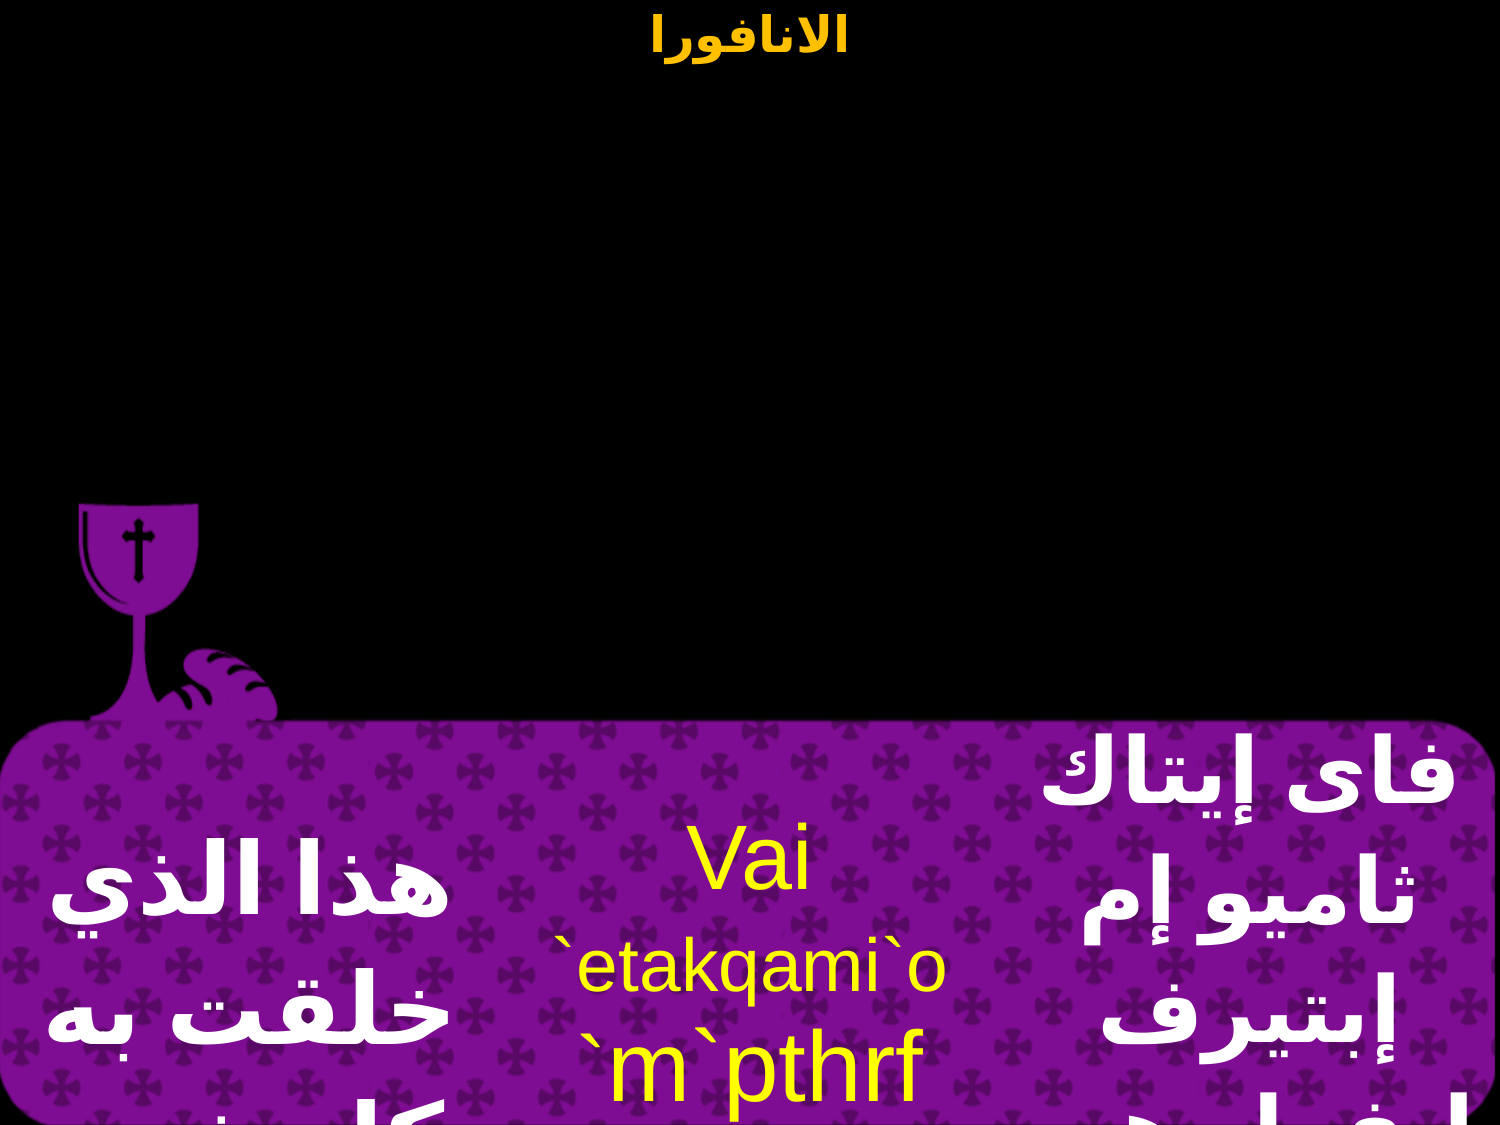

| هذا الذي خلقت به كل شئ | Vai `etakqami`o `m`pthrf `ebol\itotf | فاى إيتاك ثاميو إم إبتيرف إيفول هي ططف |
| --- | --- | --- |